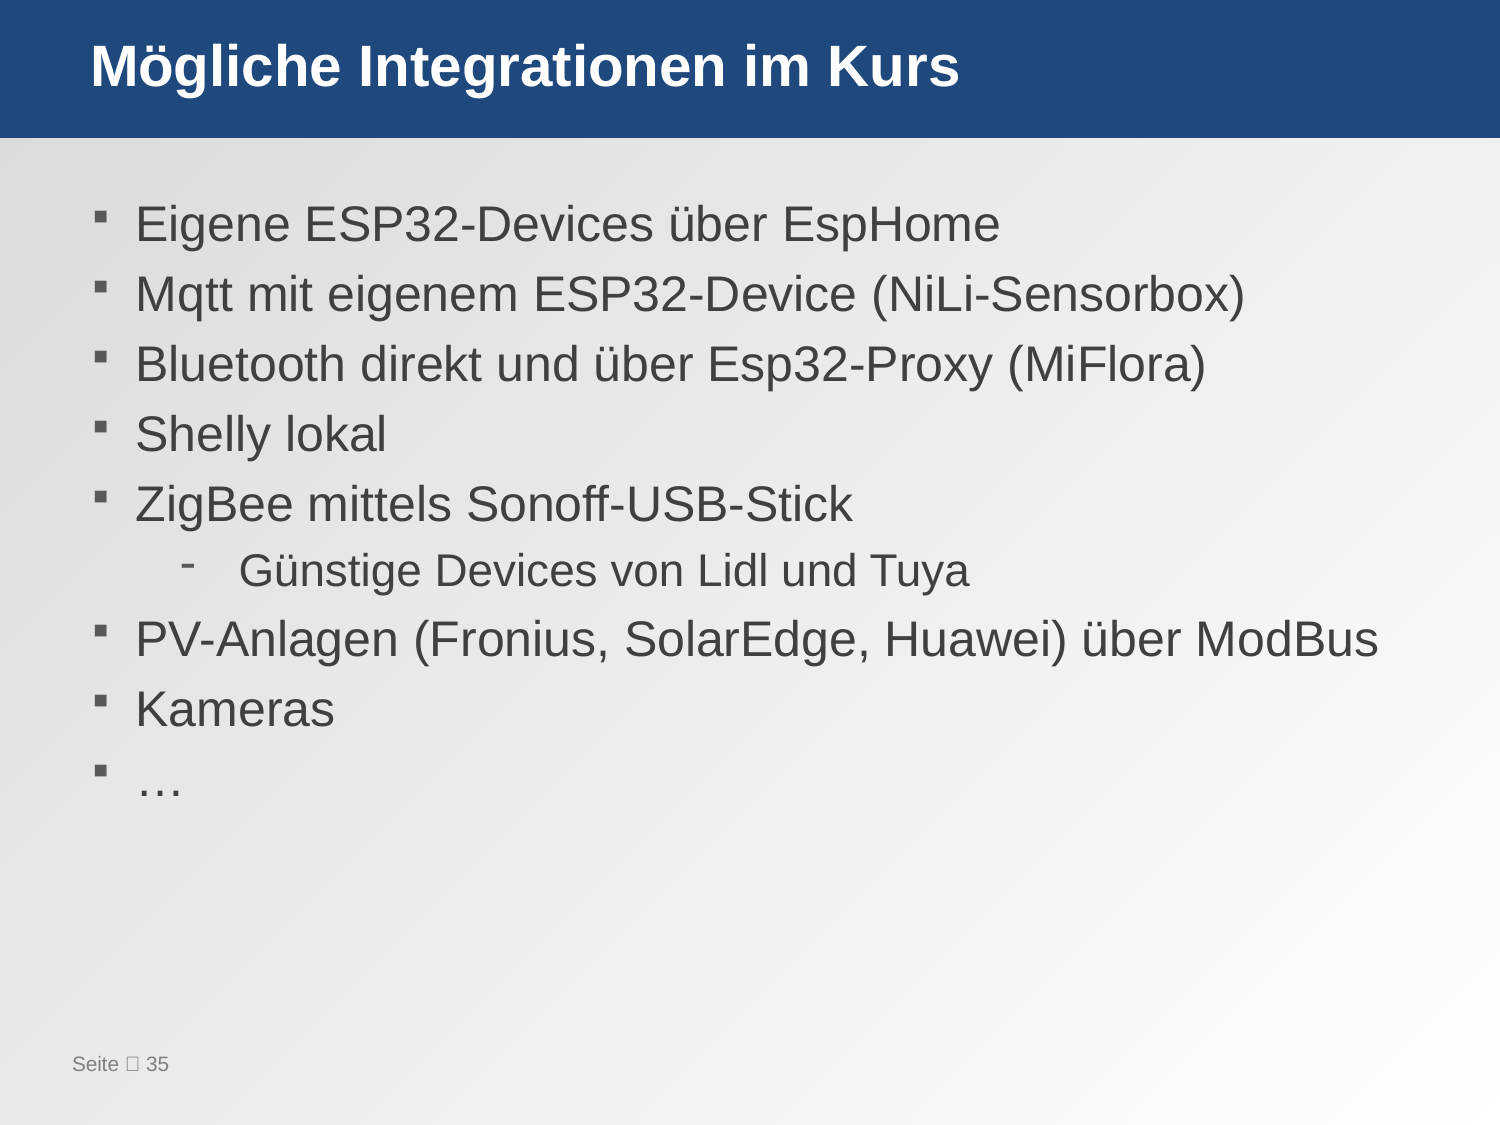

# Mögliche Integrationen im Kurs
Eigene ESP32-Devices über EspHome
Mqtt mit eigenem ESP32-Device (NiLi-Sensorbox)
Bluetooth direkt und über Esp32-Proxy (MiFlora)
Shelly lokal
ZigBee mittels Sonoff-USB-Stick
Günstige Devices von Lidl und Tuya
PV-Anlagen (Fronius, SolarEdge, Huawei) über ModBus
Kameras
…